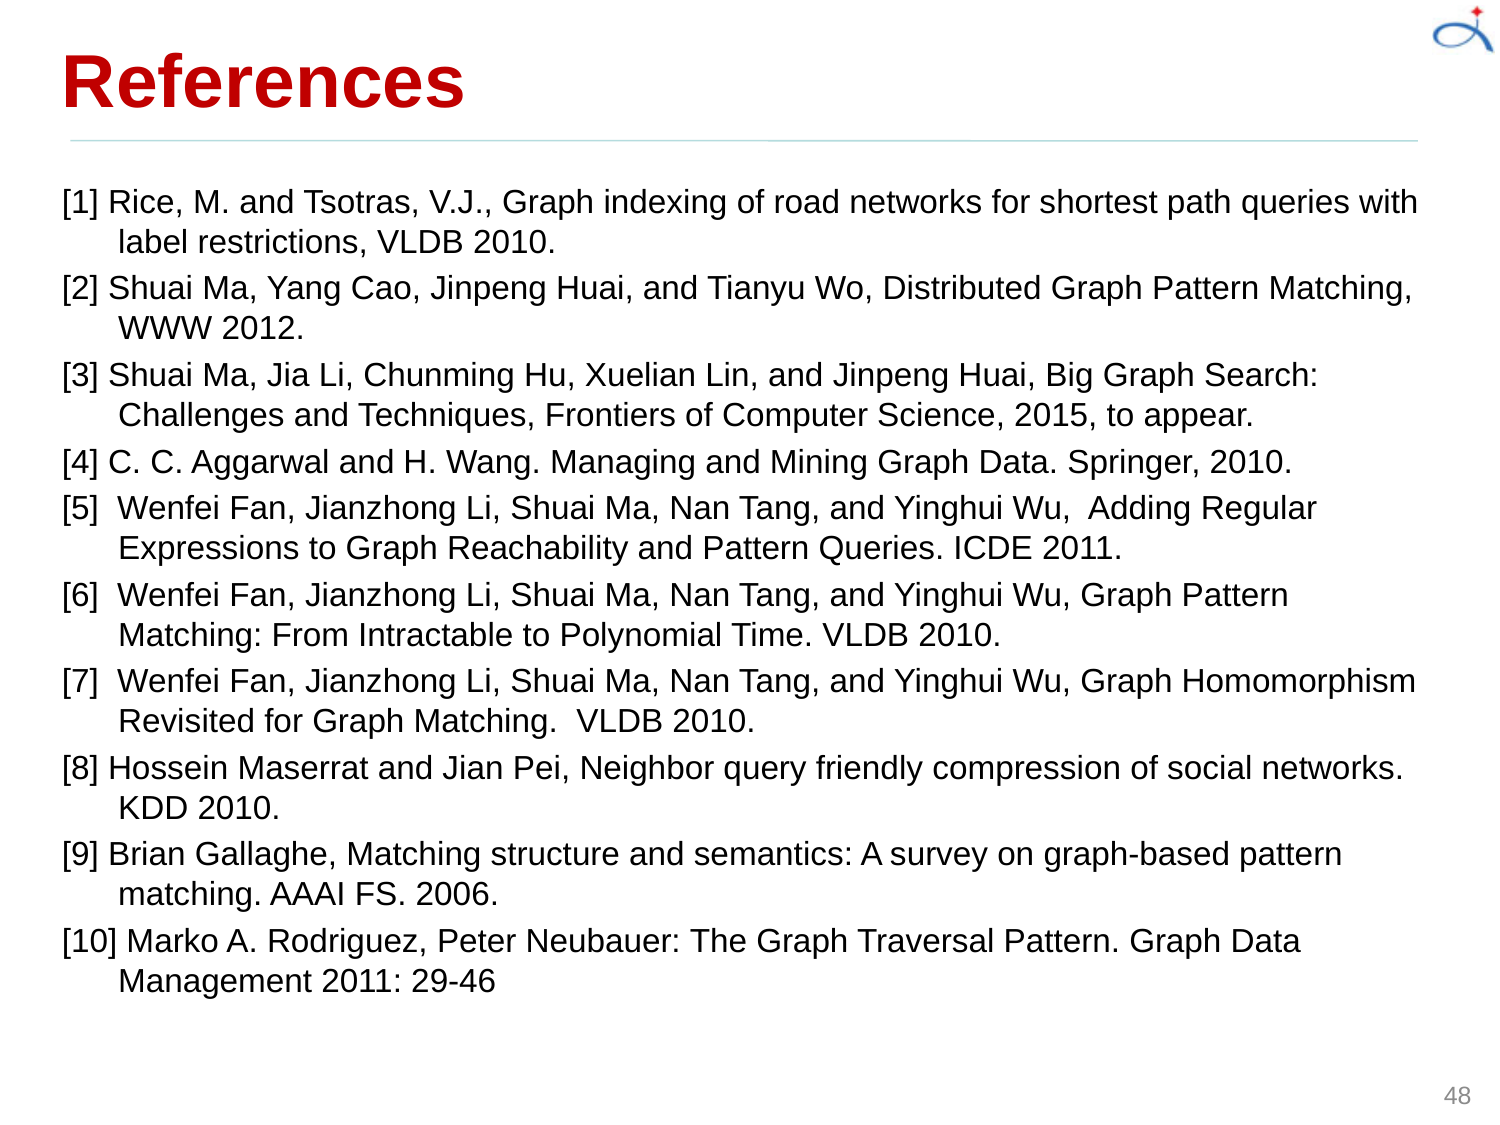

# References
[1] Rice, M. and Tsotras, V.J., Graph indexing of road networks for shortest path queries with label restrictions, VLDB 2010.
[2] Shuai Ma, Yang Cao, Jinpeng Huai, and Tianyu Wo, Distributed Graph Pattern Matching, WWW 2012.
[3] Shuai Ma, Jia Li, Chunming Hu, Xuelian Lin, and Jinpeng Huai, Big Graph Search: Challenges and Techniques, Frontiers of Computer Science, 2015, to appear.
[4] C. C. Aggarwal and H. Wang. Managing and Mining Graph Data. Springer, 2010.
[5]  Wenfei Fan, Jianzhong Li, Shuai Ma, Nan Tang, and Yinghui Wu,  Adding Regular Expressions to Graph Reachability and Pattern Queries. ICDE 2011.
[6]  Wenfei Fan, Jianzhong Li, Shuai Ma, Nan Tang, and Yinghui Wu, Graph Pattern Matching: From Intractable to Polynomial Time. VLDB 2010.
[7]  Wenfei Fan, Jianzhong Li, Shuai Ma, Nan Tang, and Yinghui Wu, Graph Homomorphism Revisited for Graph Matching.  VLDB 2010.
[8] Hossein Maserrat and Jian Pei, Neighbor query friendly compression of social networks. KDD 2010.
[9] Brian Gallaghe, Matching structure and semantics: A survey on graph-based pattern matching. AAAI FS. 2006.
[10] Marko A. Rodriguez, Peter Neubauer: The Graph Traversal Pattern. Graph Data Management 2011: 29-46

48